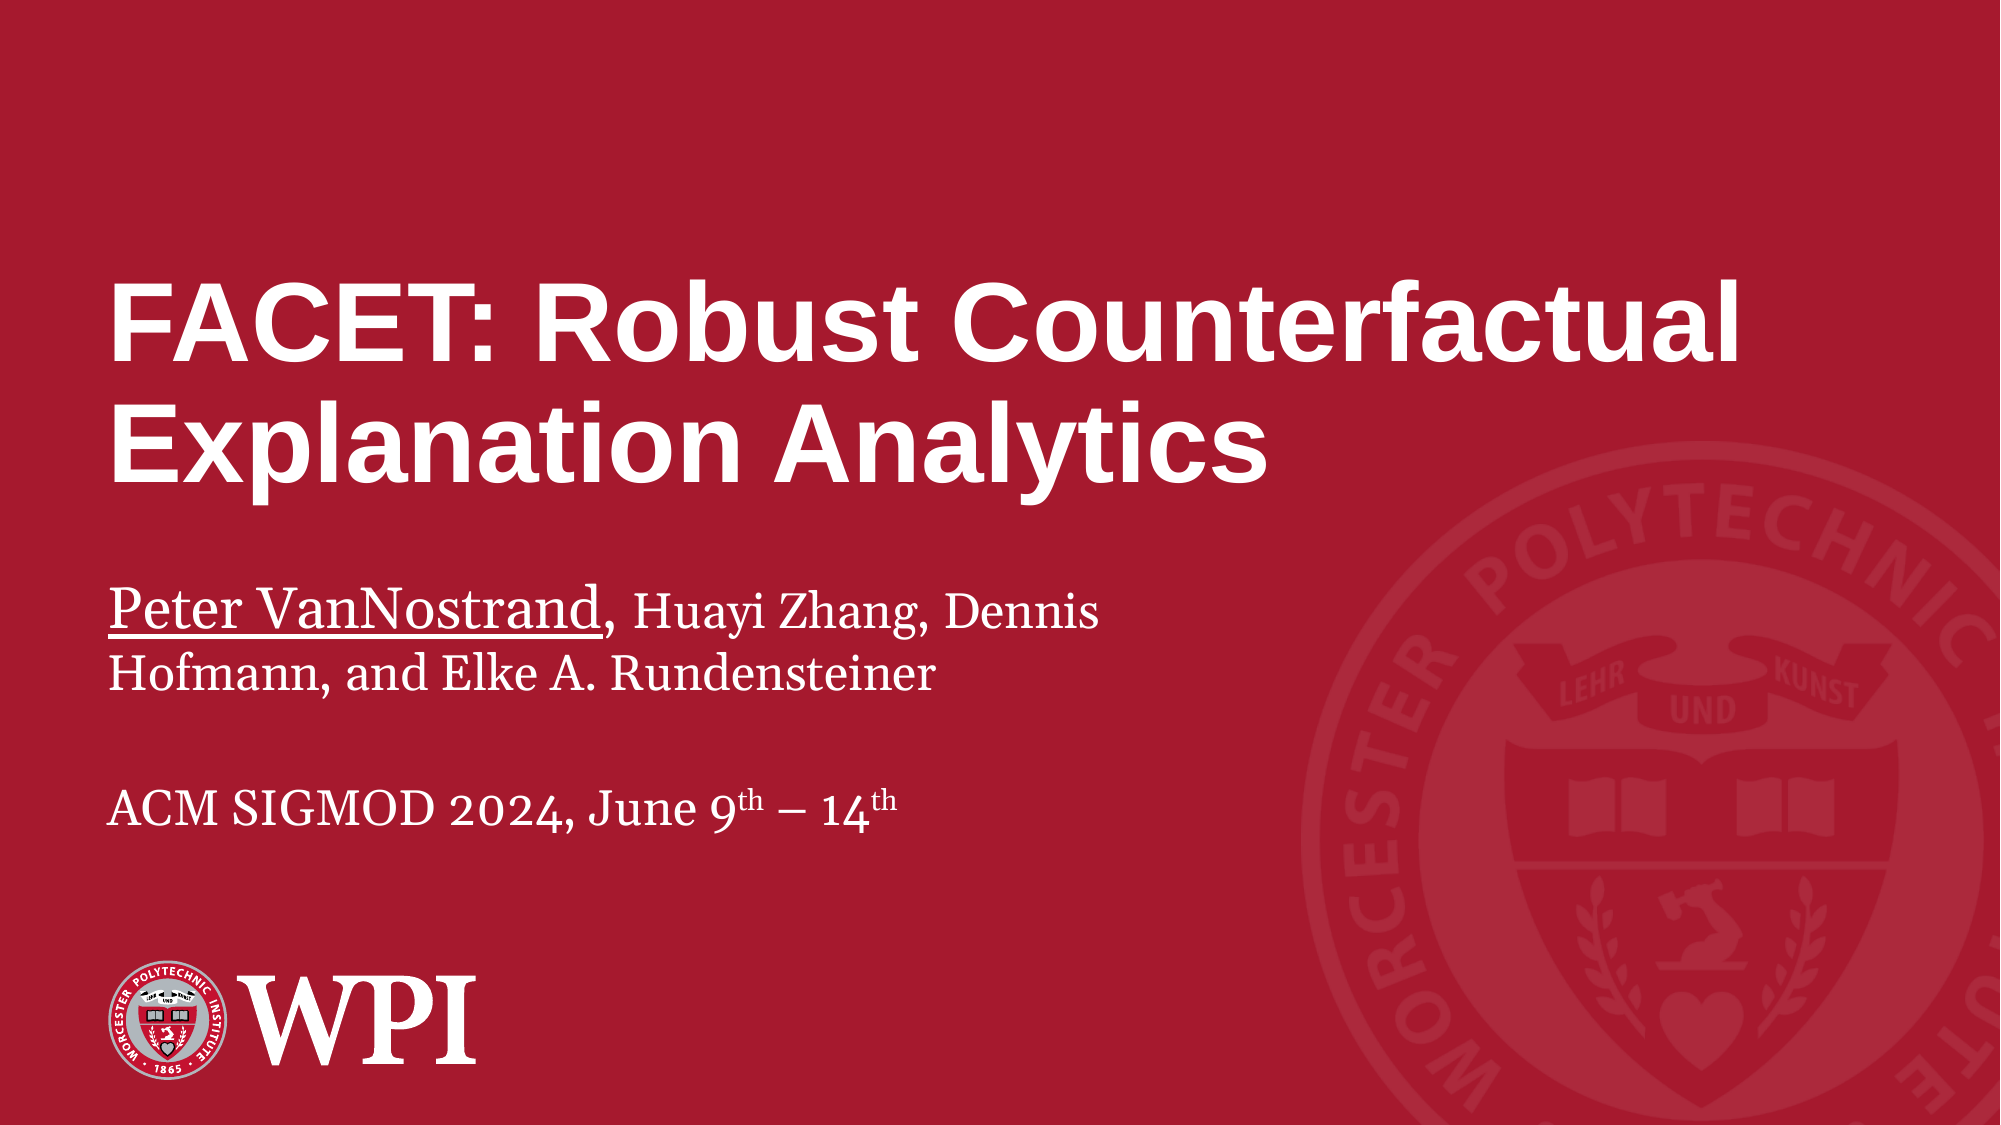

# FACET: Robust Counterfactual Explanation Analytics
Peter VanNostrand, Huayi Zhang, Dennis Hofmann, and Elke A. Rundensteiner

ACM SIGMOD 2024, June 9th – 14th